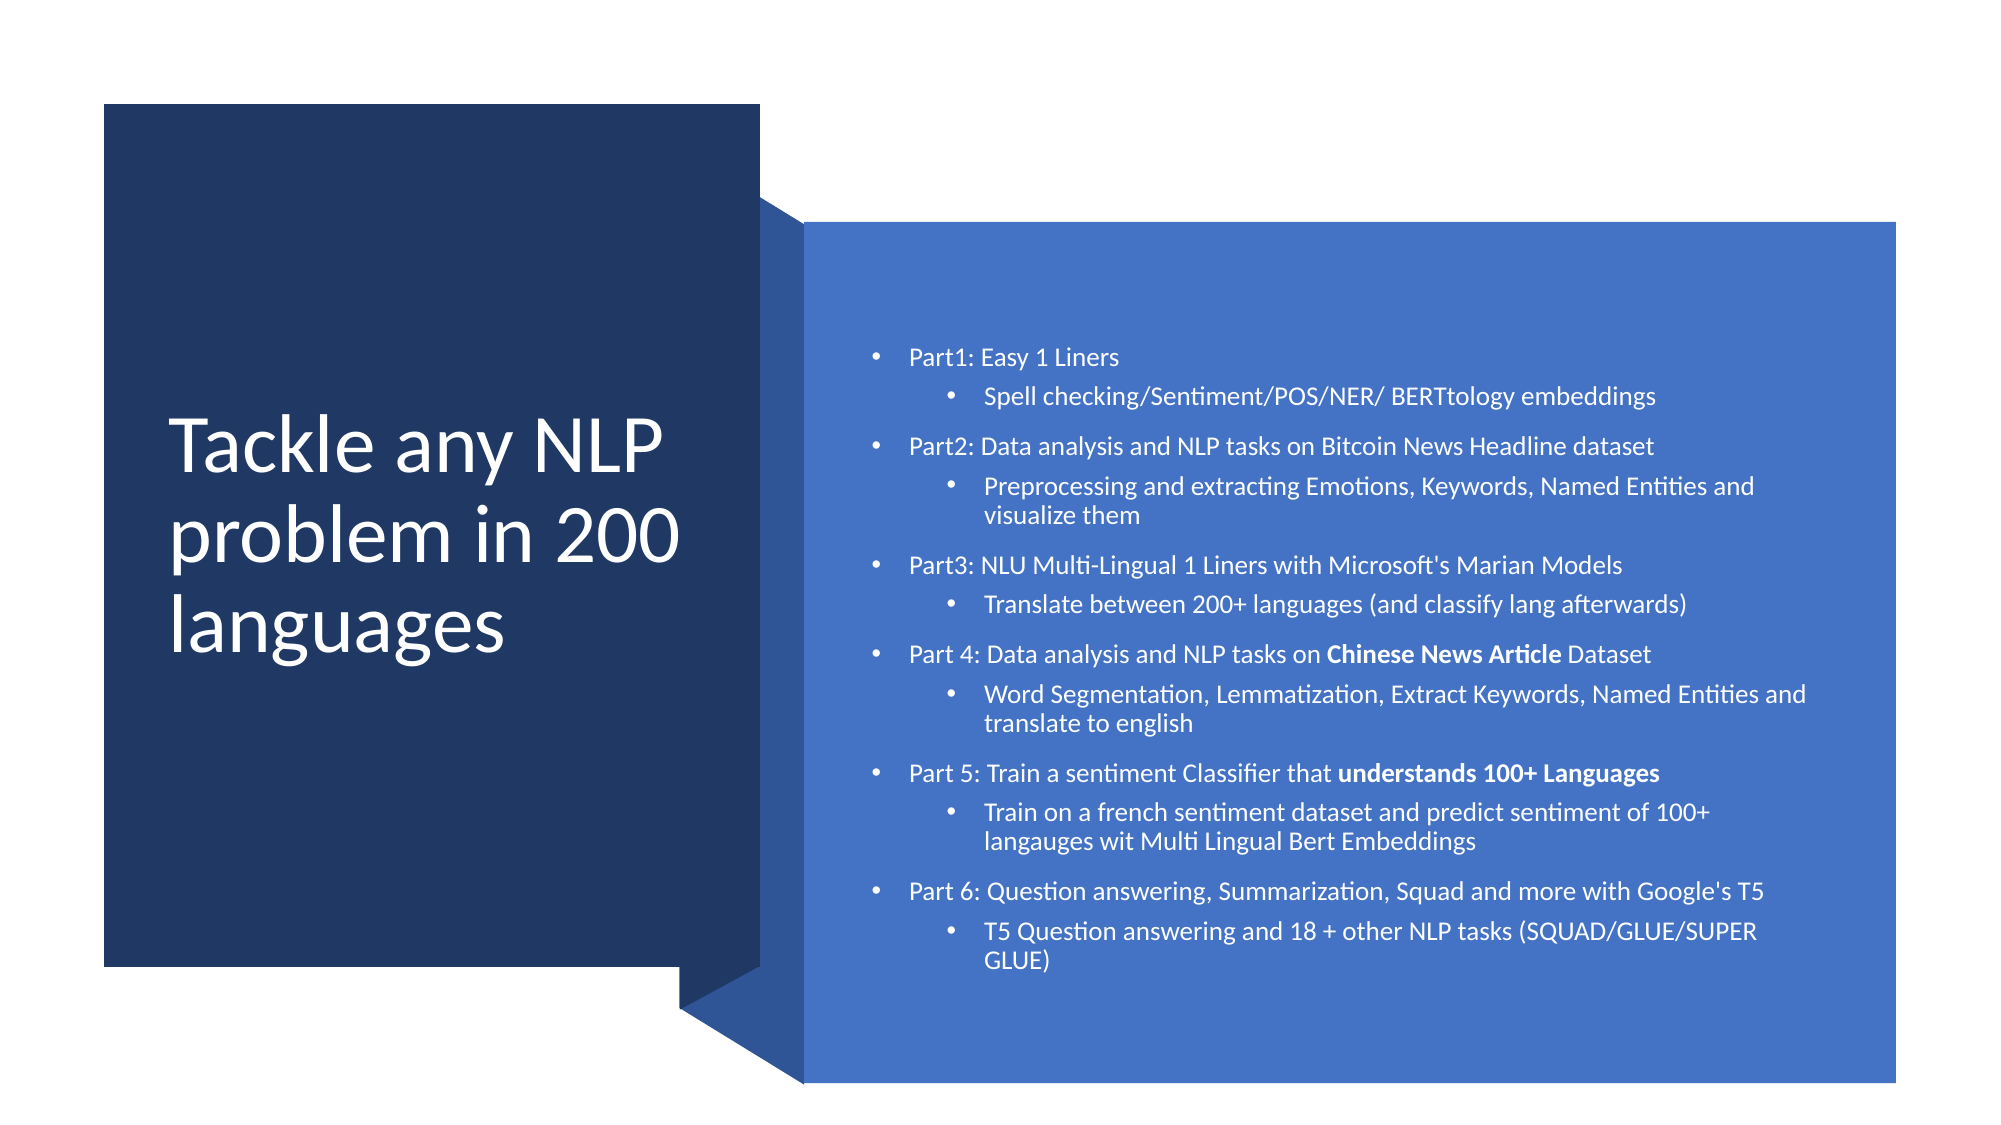

# Tackle any NLP problem in 200 languages

Part1: Easy 1 Liners
Spell checking/Sentiment/POS/NER/ BERTtology embeddings
Part2: Data analysis and NLP tasks on Bitcoin News Headline dataset
Preprocessing and extracting Emotions, Keywords, Named Entities and visualize them
Part3: NLU Multi-Lingual 1 Liners with Microsoft's Marian Models
Translate between 200+ languages (and classify lang afterwards)
Part 4: Data analysis and NLP tasks on Chinese News Article Dataset
Word Segmentation, Lemmatization, Extract Keywords, Named Entities and translate to english
Part 5: Train a sentiment Classifier that understands 100+ Languages
Train on a french sentiment dataset and predict sentiment of 100+ langauges wit Multi Lingual Bert Embeddings
Part 6: Question answering, Summarization, Squad and more with Google's T5
T5 Question answering and 18 + other NLP tasks (SQUAD/GLUE/SUPER GLUE)